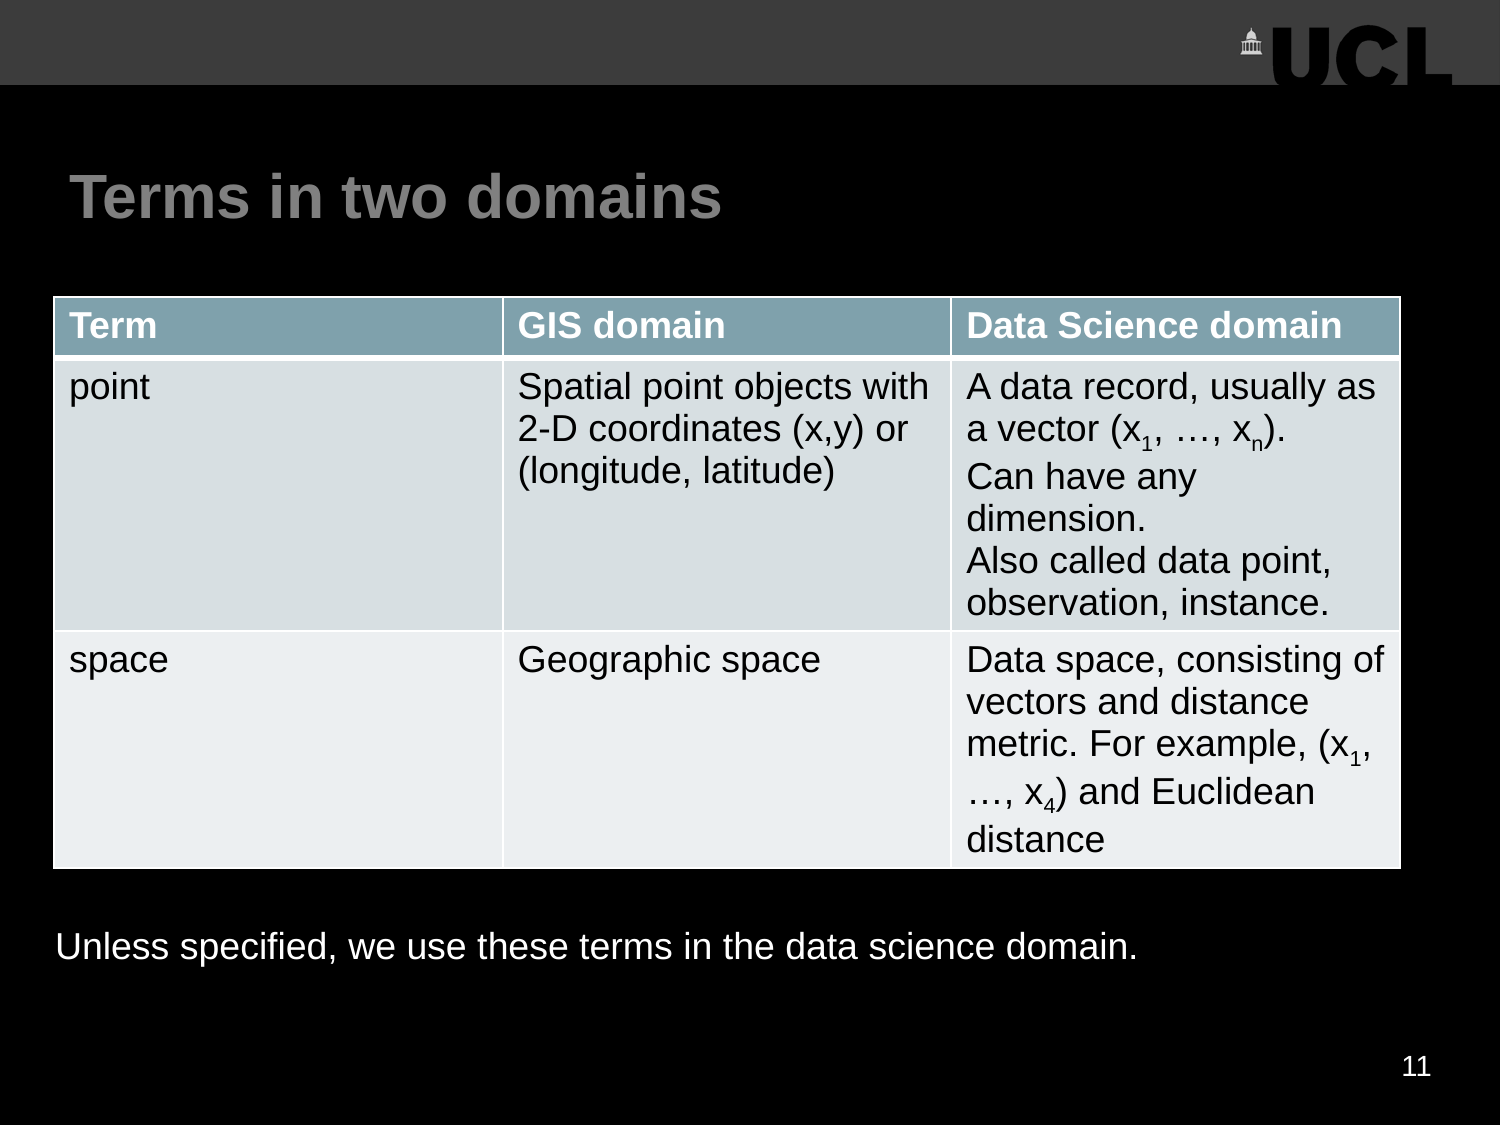

# Terms in two domains
| Term | GIS domain | Data Science domain |
| --- | --- | --- |
| point | Spatial point objects with 2-D coordinates (x,y) or (longitude, latitude) | A data record, usually as a vector (x1, …, xn). Can have any dimension. Also called data point, observation, instance. |
| space | Geographic space | Data space, consisting of vectors and distance metric. For example, (x1, …, x4) and Euclidean distance |
Unless specified, we use these terms in the data science domain.
11